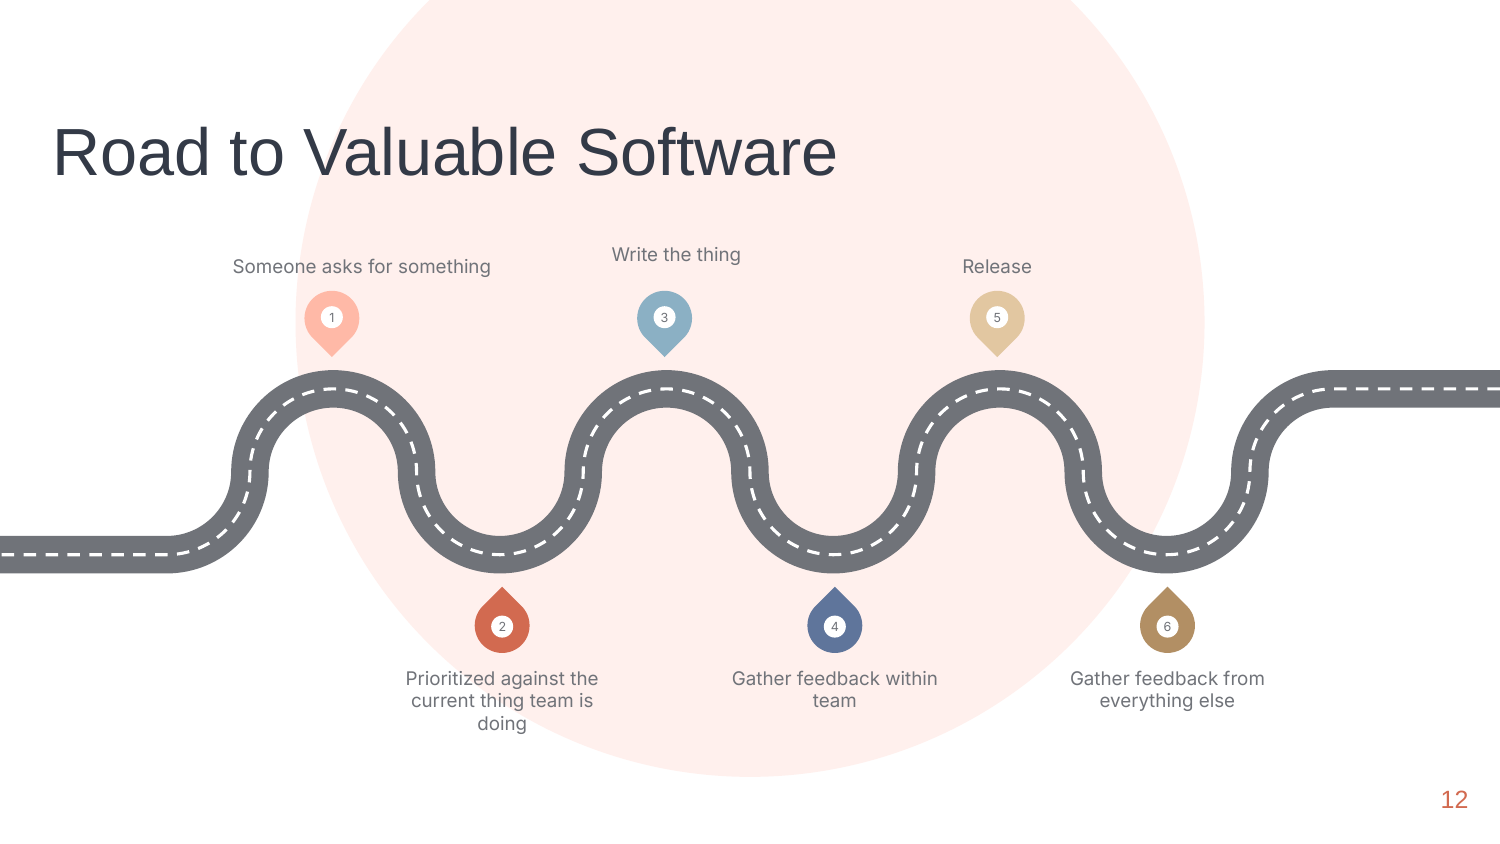

Road to Valuable Software
Someone asks for something
Release
Write the thing

1

3

5

2

4

6
Prioritized against the current thing team is doing
Gather feedback within team
Gather feedback from everything else
12